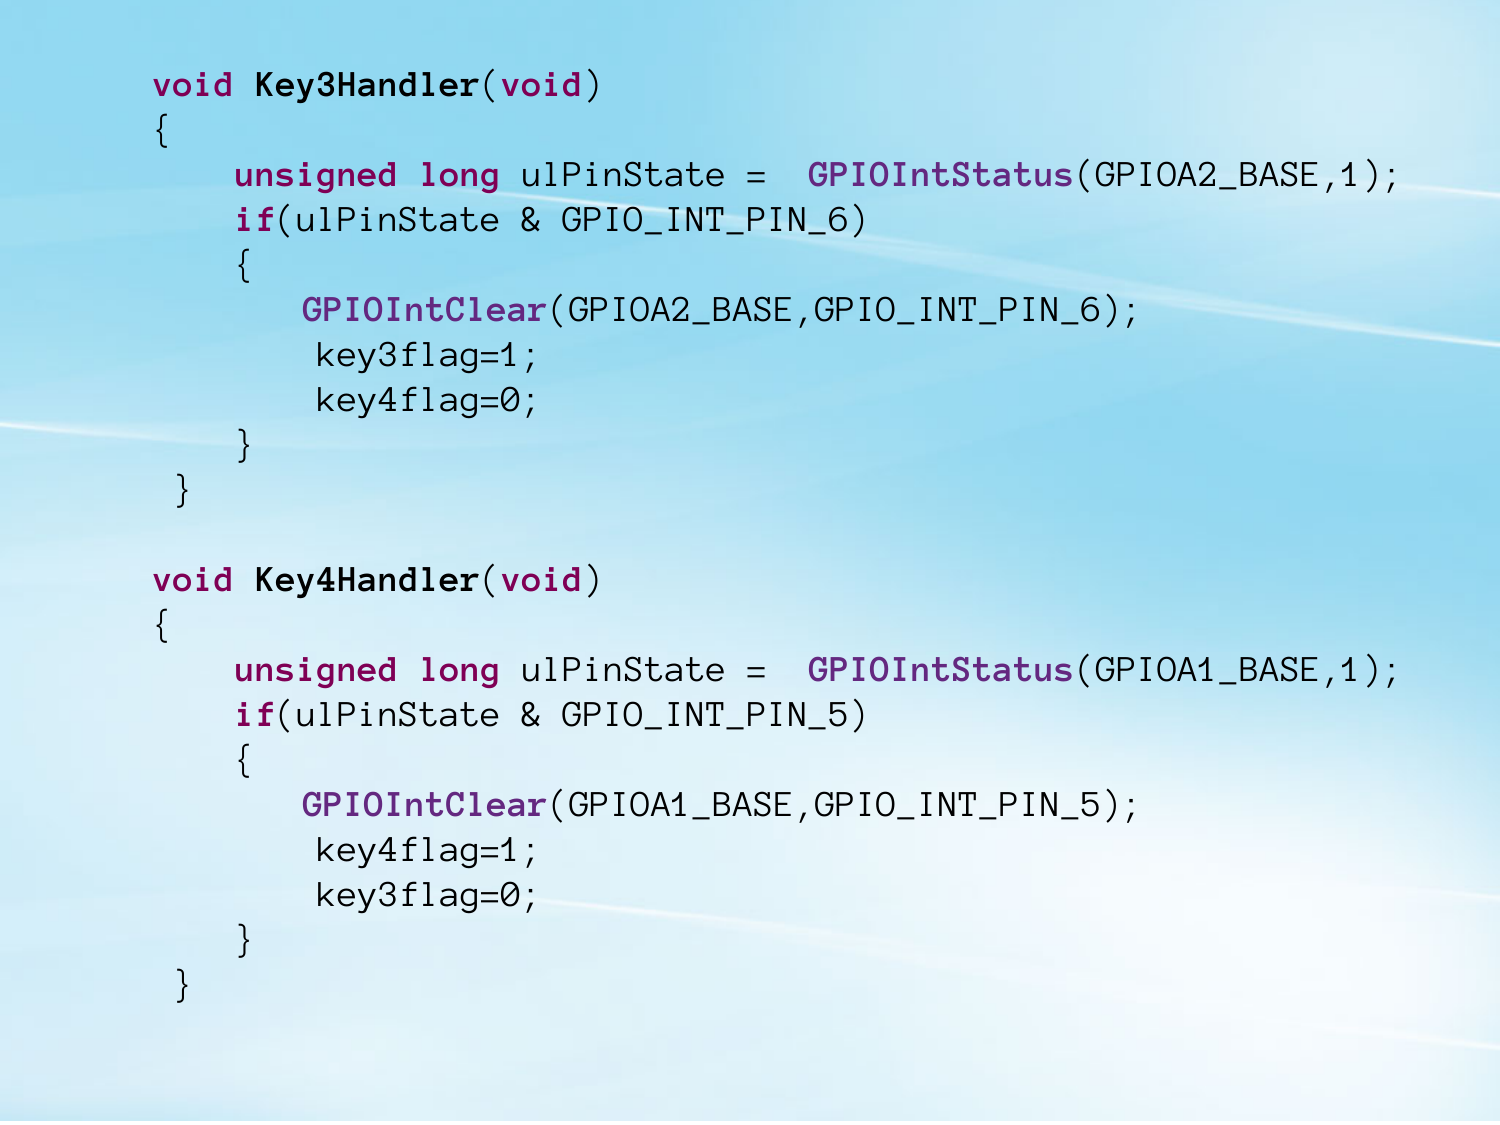

void Key3Handler(void)
{
    unsigned long ulPinState =  GPIOIntStatus(GPIOA2_BASE,1);
    if(ulPinState & GPIO_INT_PIN_6)
    {
    	GPIOIntClear(GPIOA2_BASE,GPIO_INT_PIN_6);
        key3flag=1;
        key4flag=0;
    }
 }

void Key4Handler(void)
{
    unsigned long ulPinState =  GPIOIntStatus(GPIOA1_BASE,1);
    if(ulPinState & GPIO_INT_PIN_5)
    {
    	GPIOIntClear(GPIOA1_BASE,GPIO_INT_PIN_5);
        key4flag=1;
        key3flag=0;
    }
 }